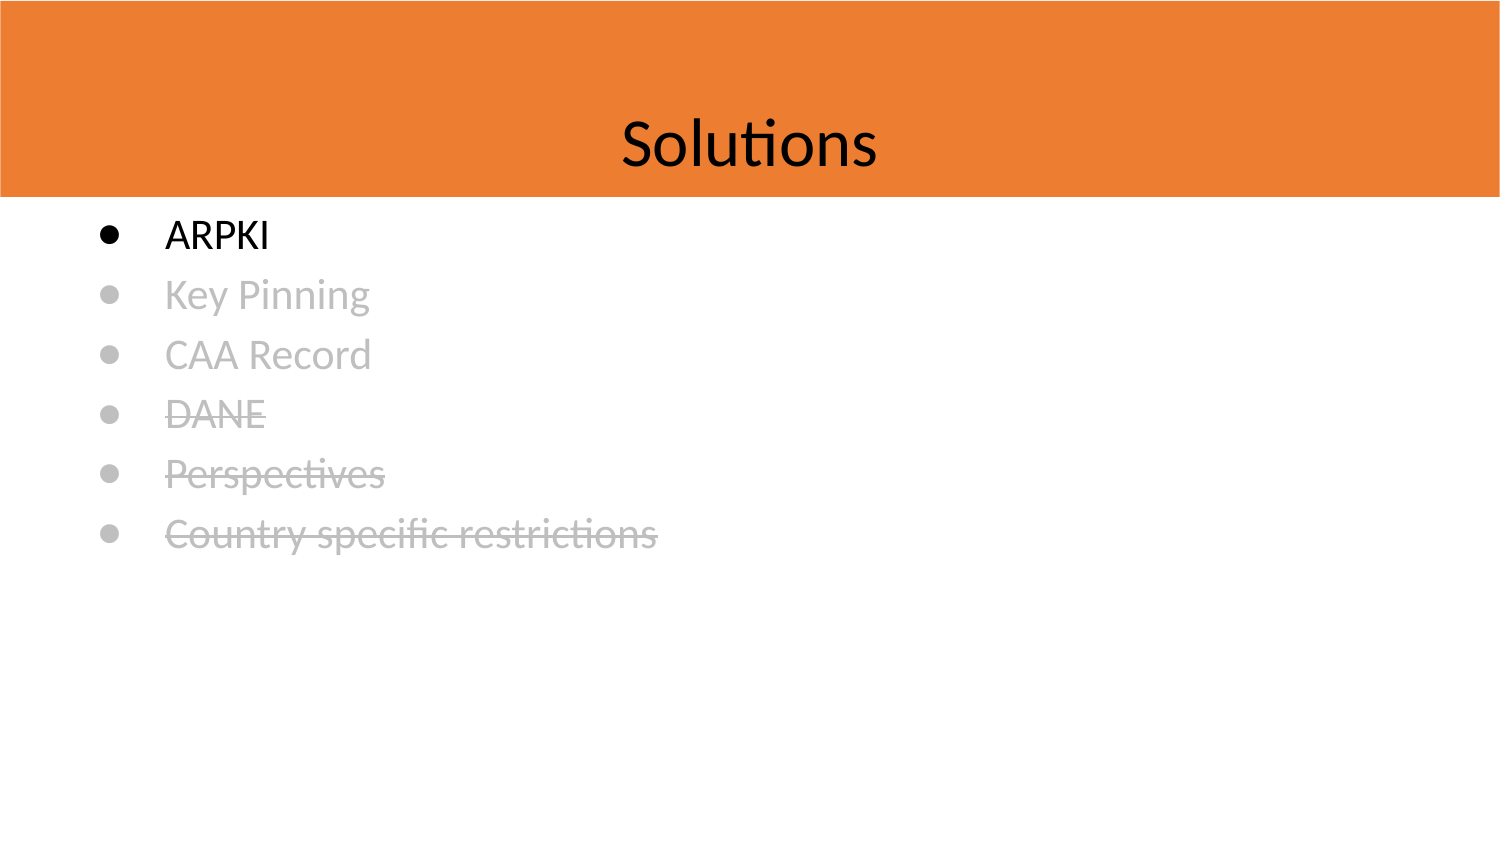

# Solutions
Solutions
ARPKI
Key Pinning
CAA Record
DANE
Perspectives
Country specific restrictions